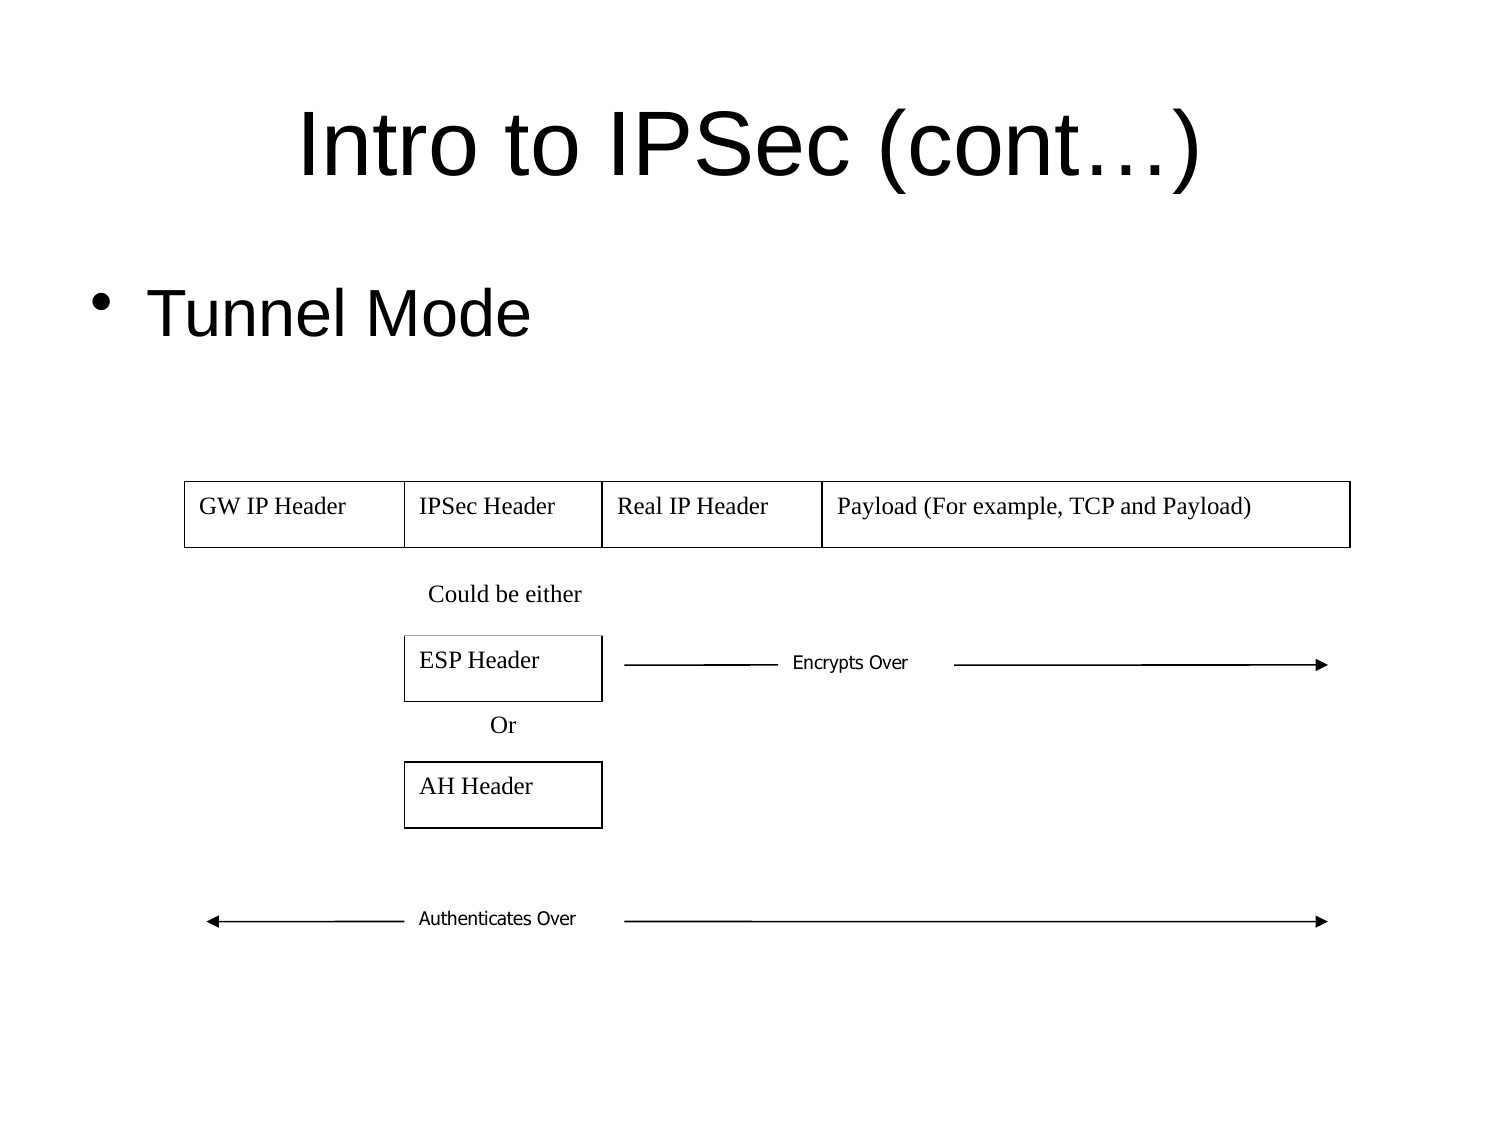

# Intro to IPSec (cont…)
Tunnel Mode

GW IP Header
IPSec Header
Real IP Header
Payload (For example, TCP and Payload)
Could be either
ESP Header
Encrypts Over

Or
AH Header
Authenticates Over